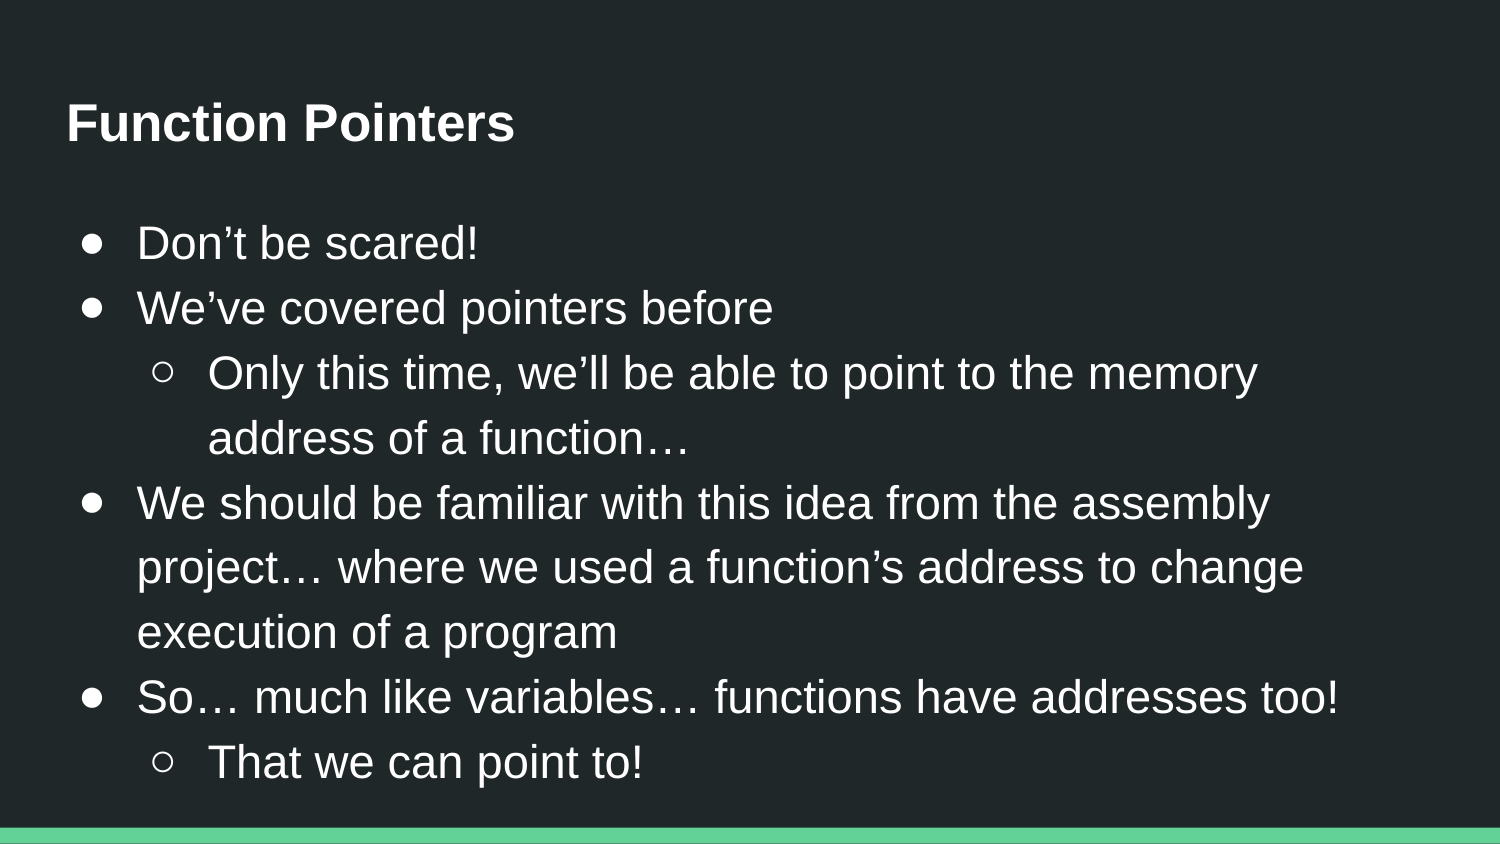

# Function Pointers
Don’t be scared!
We’ve covered pointers before
Only this time, we’ll be able to point to the memory address of a function…
We should be familiar with this idea from the assembly project… where we used a function’s address to change execution of a program
So… much like variables… functions have addresses too!
That we can point to!